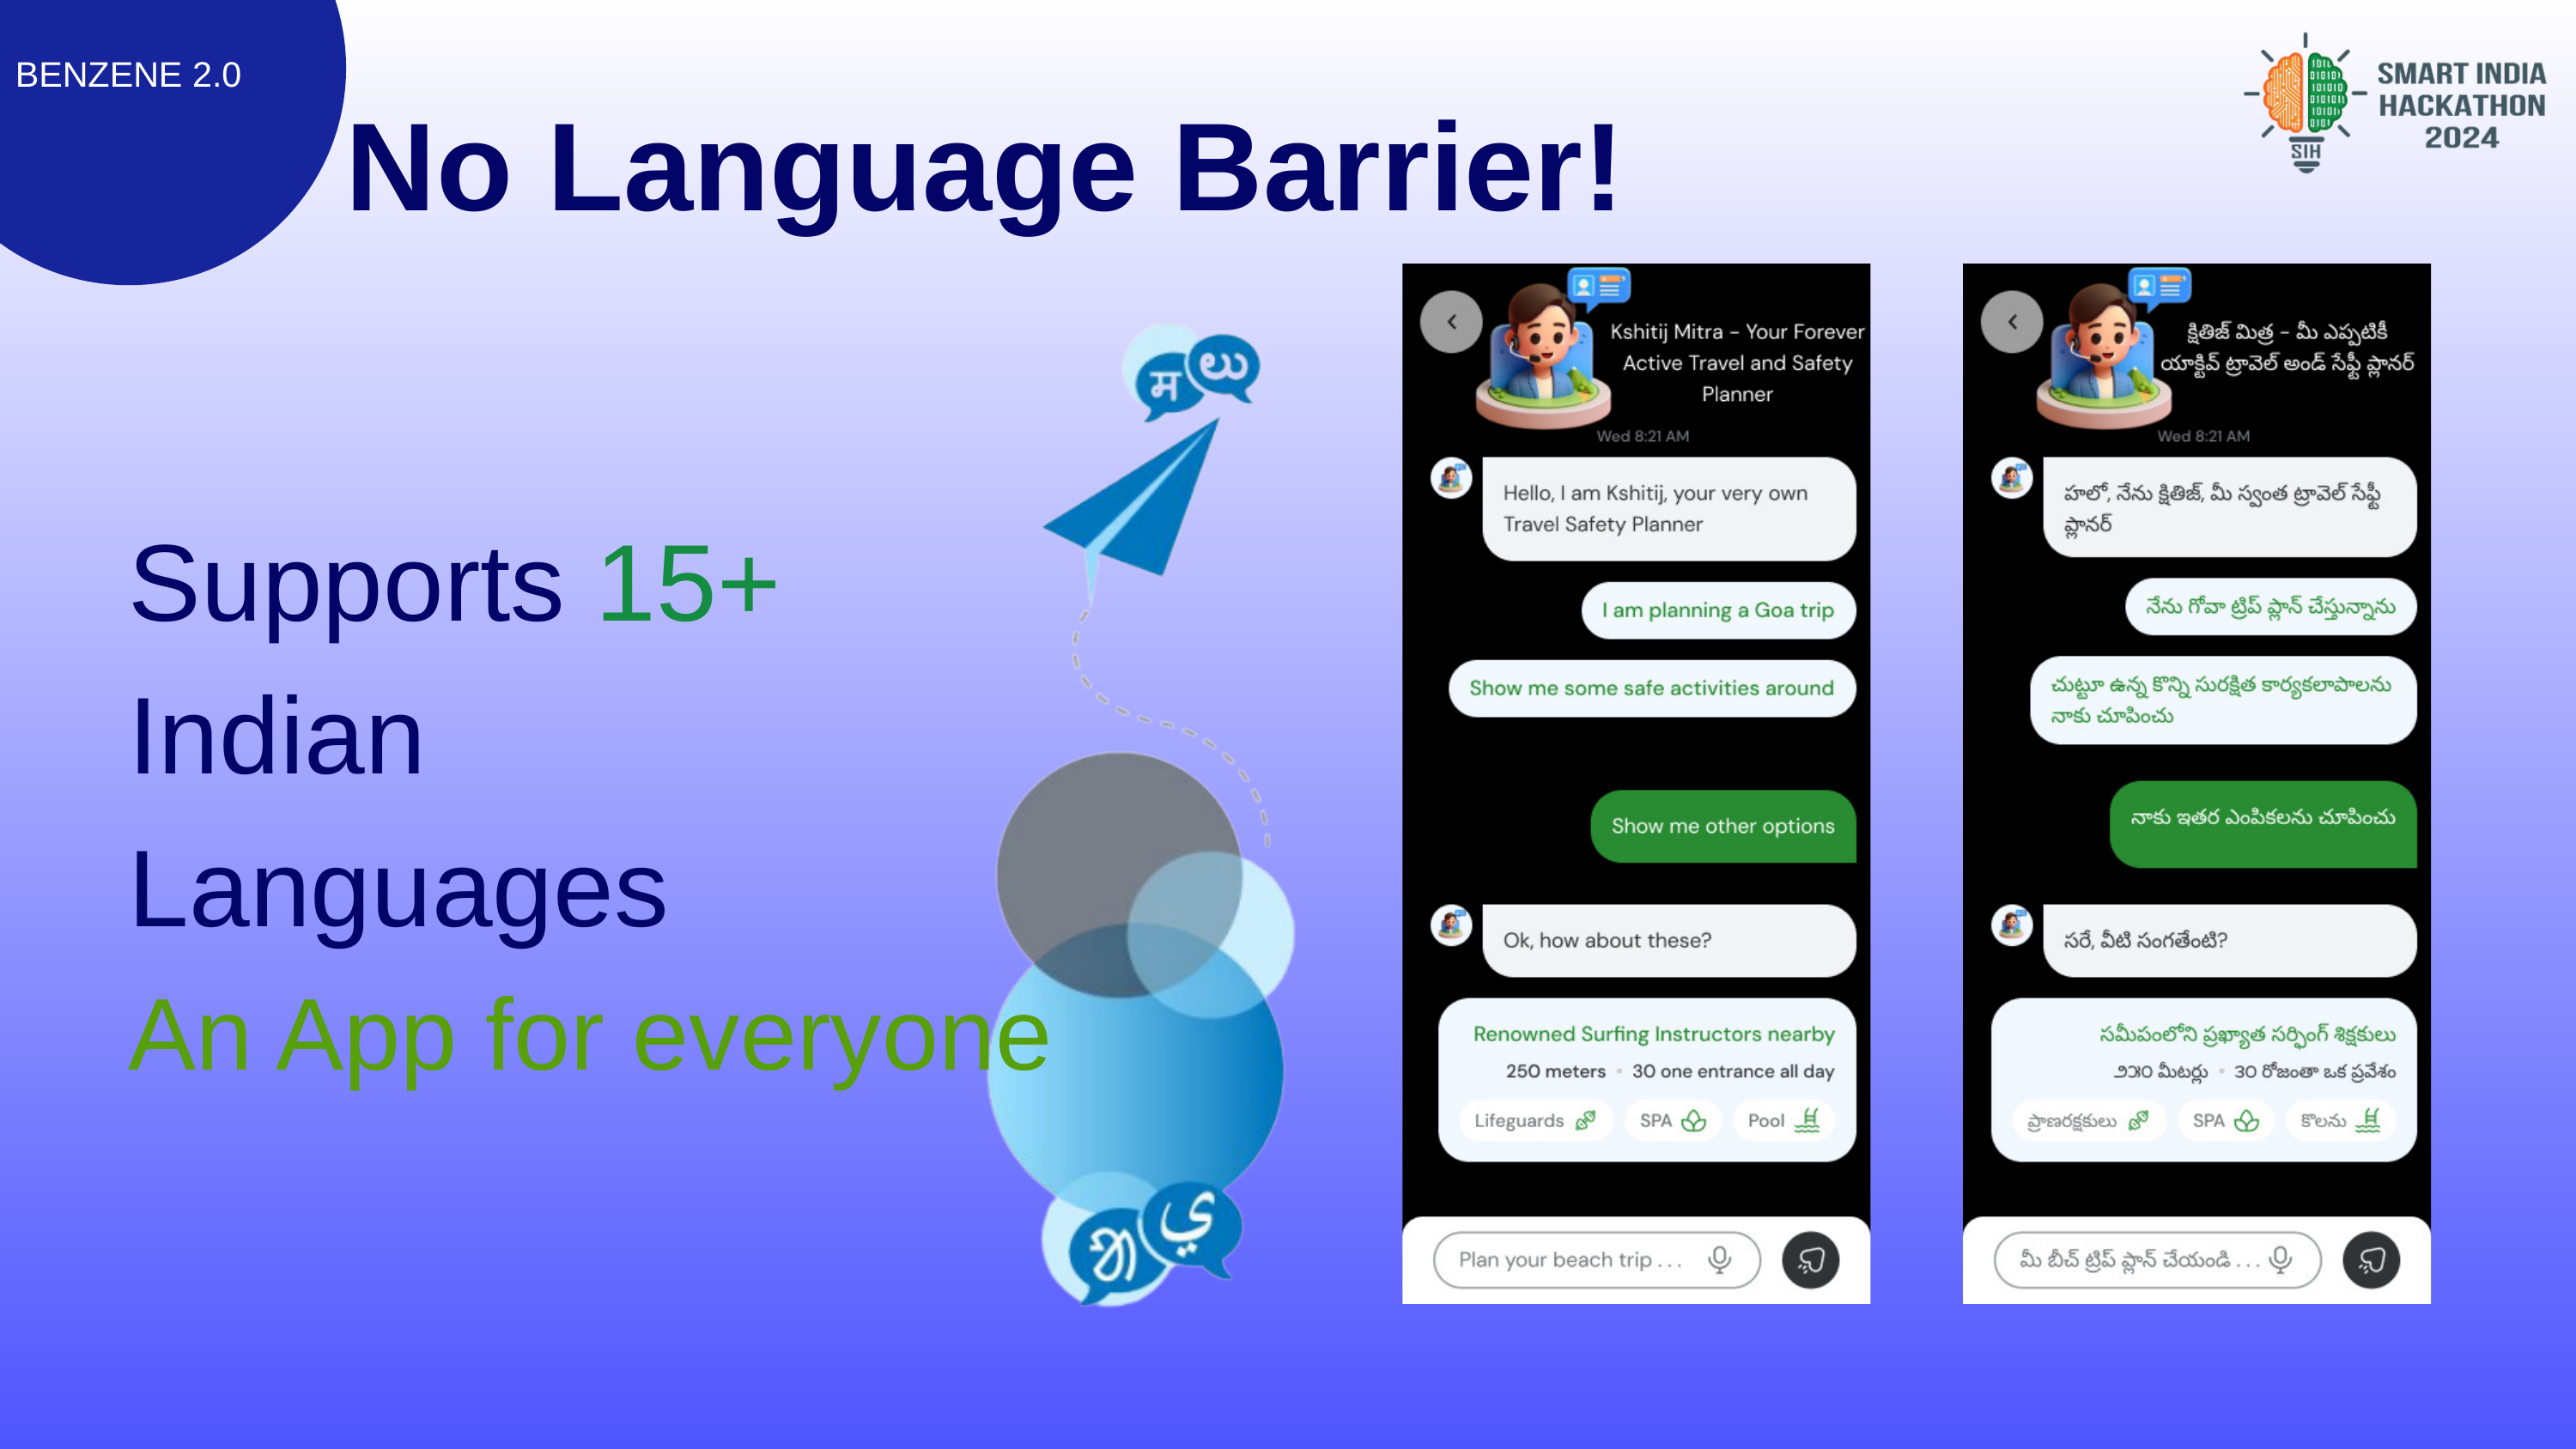

BENZENE 2.0

No Language Barrier!

Supports 15+ Indian Languages
An App for everyone